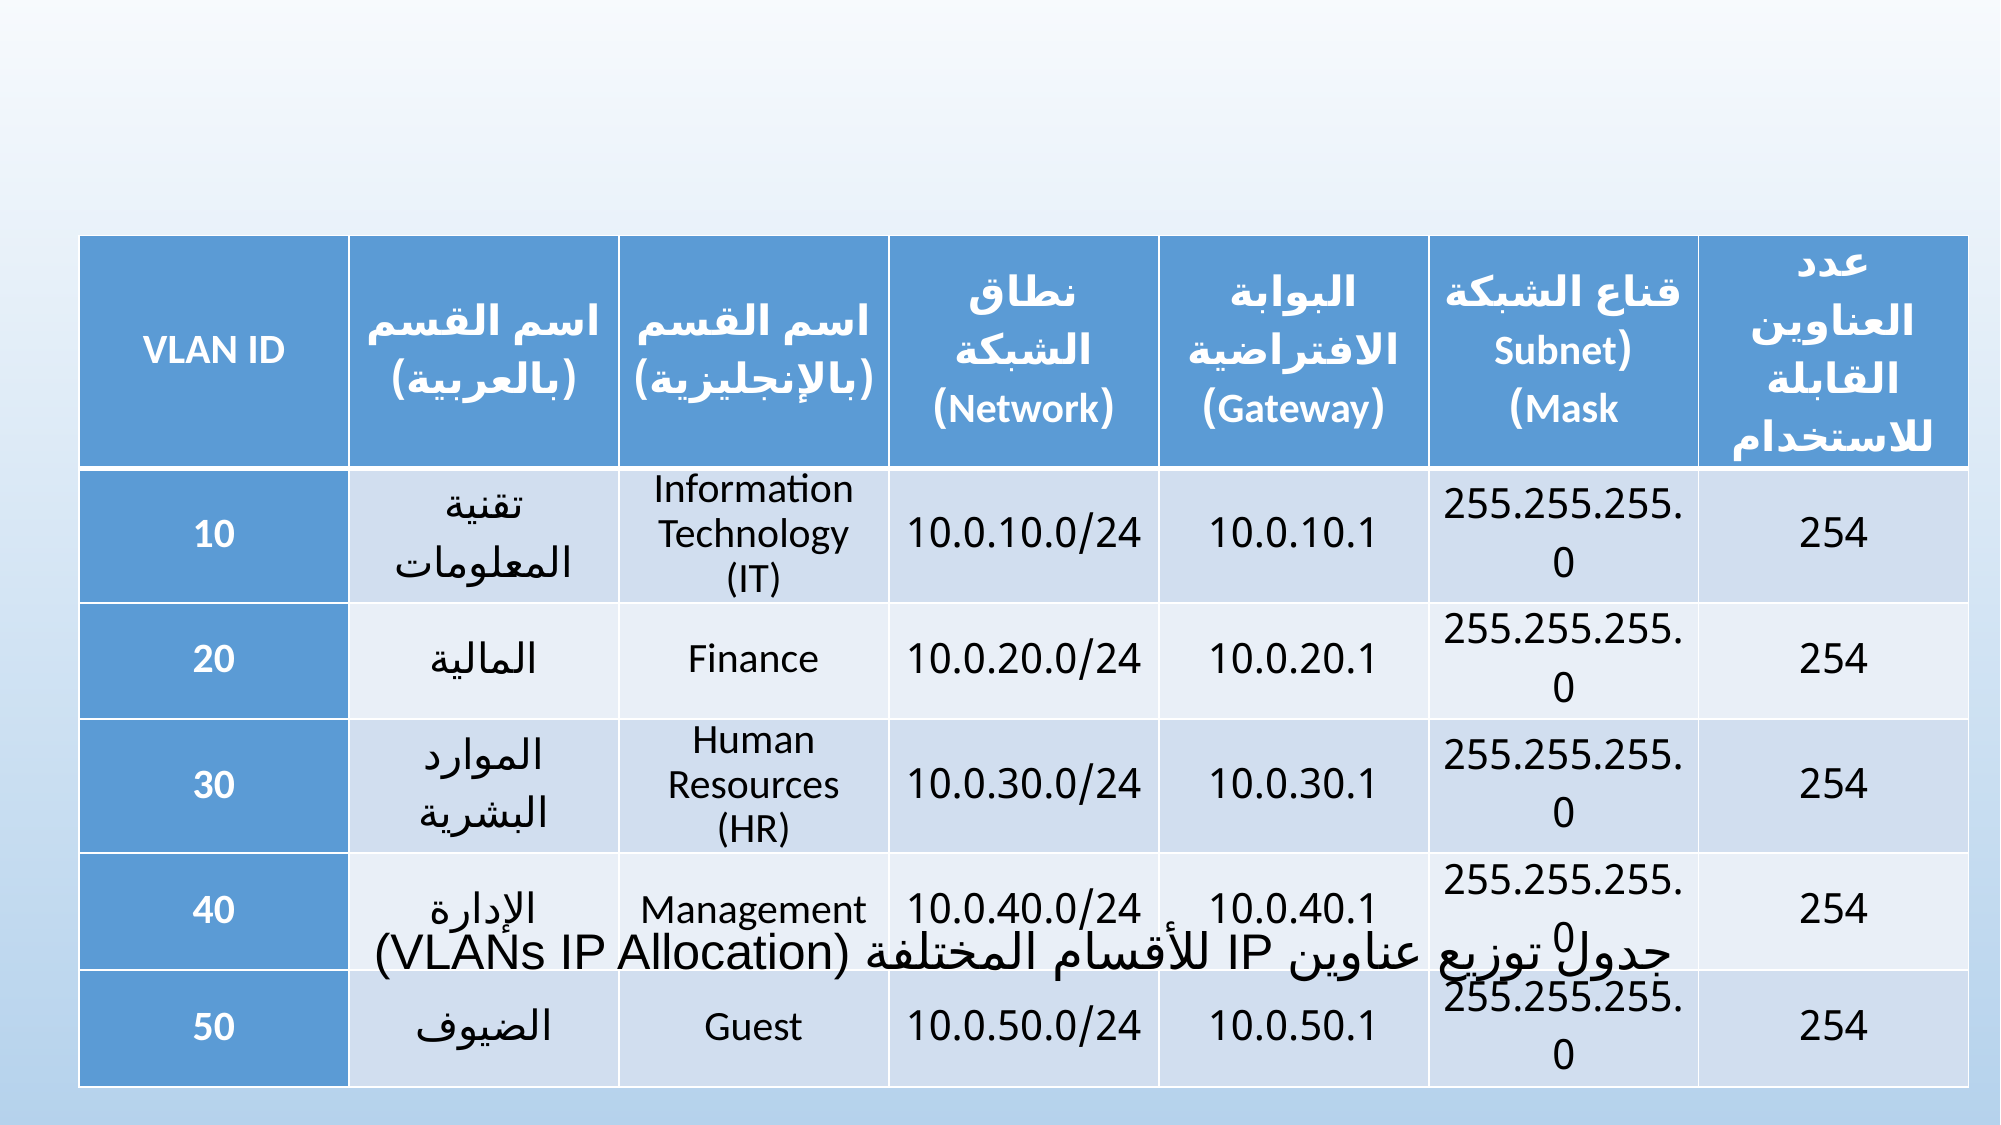

| VLAN ID | اسم القسم (بالعربية) | اسم القسم (بالإنجليزية) | نطاق الشبكة (Network) | البوابة الافتراضية (Gateway) | قناع الشبكة (Subnet Mask) | عدد العناوين القابلة للاستخدام |
| --- | --- | --- | --- | --- | --- | --- |
| 10 | تقنية المعلومات | Information Technology (IT) | 10.0.10.0/24 | 10.0.10.1 | 255.255.255.0 | 254 |
| 20 | المالية | Finance | 10.0.20.0/24 | 10.0.20.1 | 255.255.255.0 | 254 |
| 30 | الموارد البشرية | Human Resources (HR) | 10.0.30.0/24 | 10.0.30.1 | 255.255.255.0 | 254 |
| 40 | الإدارة | Management | 10.0.40.0/24 | 10.0.40.1 | 255.255.255.0 | 254 |
| 50 | الضيوف | Guest | 10.0.50.0/24 | 10.0.50.1 | 255.255.255.0 | 254 |
جدول توزيع عناوين IP للأقسام المختلفة (VLANs IP Allocation)

37